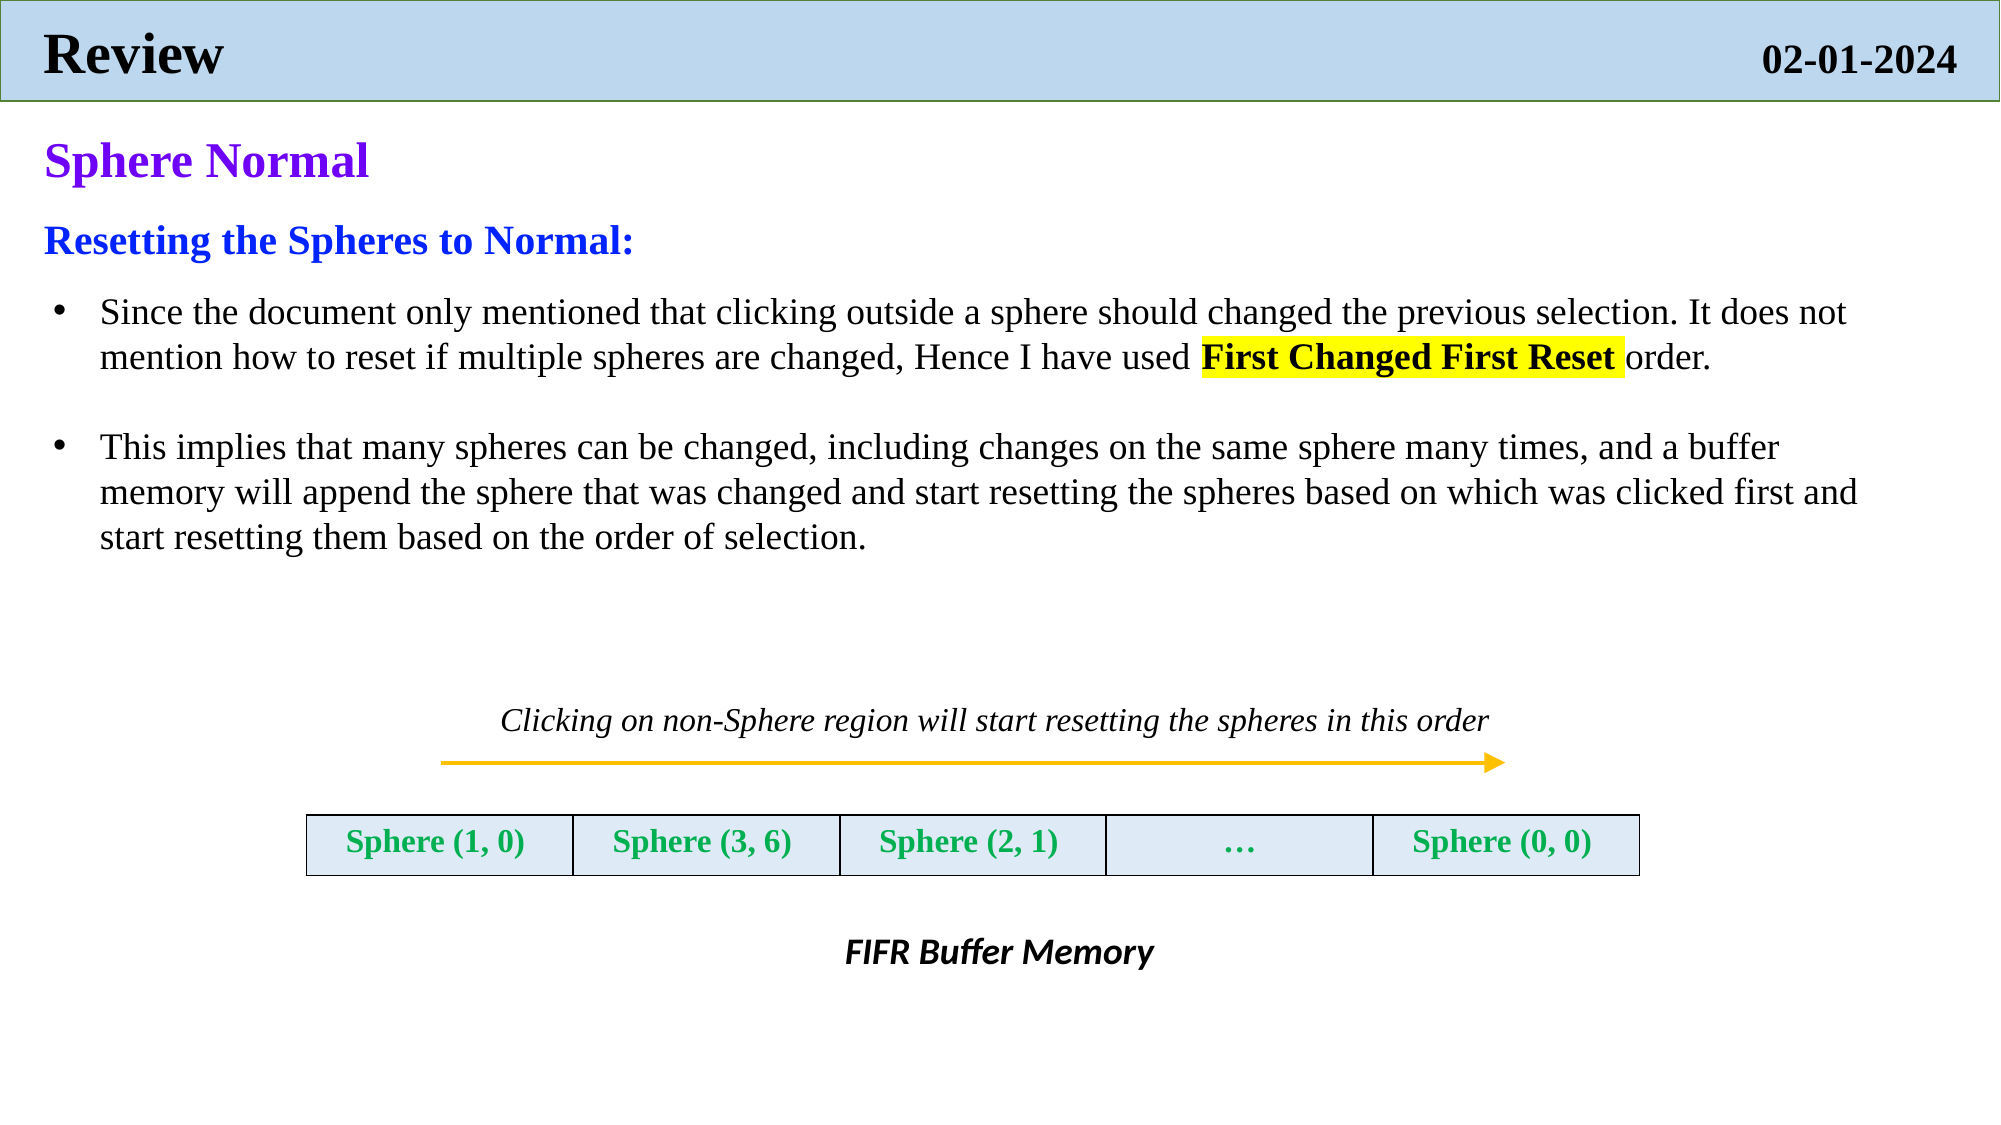

Review                                                                                                          02-01-2024
Sphere Normal
Resetting the Spheres to Normal:
Since the document only mentioned that clicking outside a sphere should changed the previous selection. It does not mention how to reset if multiple spheres are changed, Hence I have used First Changed First Reset order.

This implies that many spheres can be changed, including changes on the same sphere many times, and a buffer memory will append the sphere that was changed and start resetting the spheres based on which was clicked first and start resetting them based on the order of selection.

Clicking on non-Sphere region will start resetting the spheres in this order
| Sphere (1, 0) | Sphere (3, 6) | Sphere (2, 1) | … | Sphere (0, 0) |
| --- | --- | --- | --- | --- |
FIFR Buffer Memory